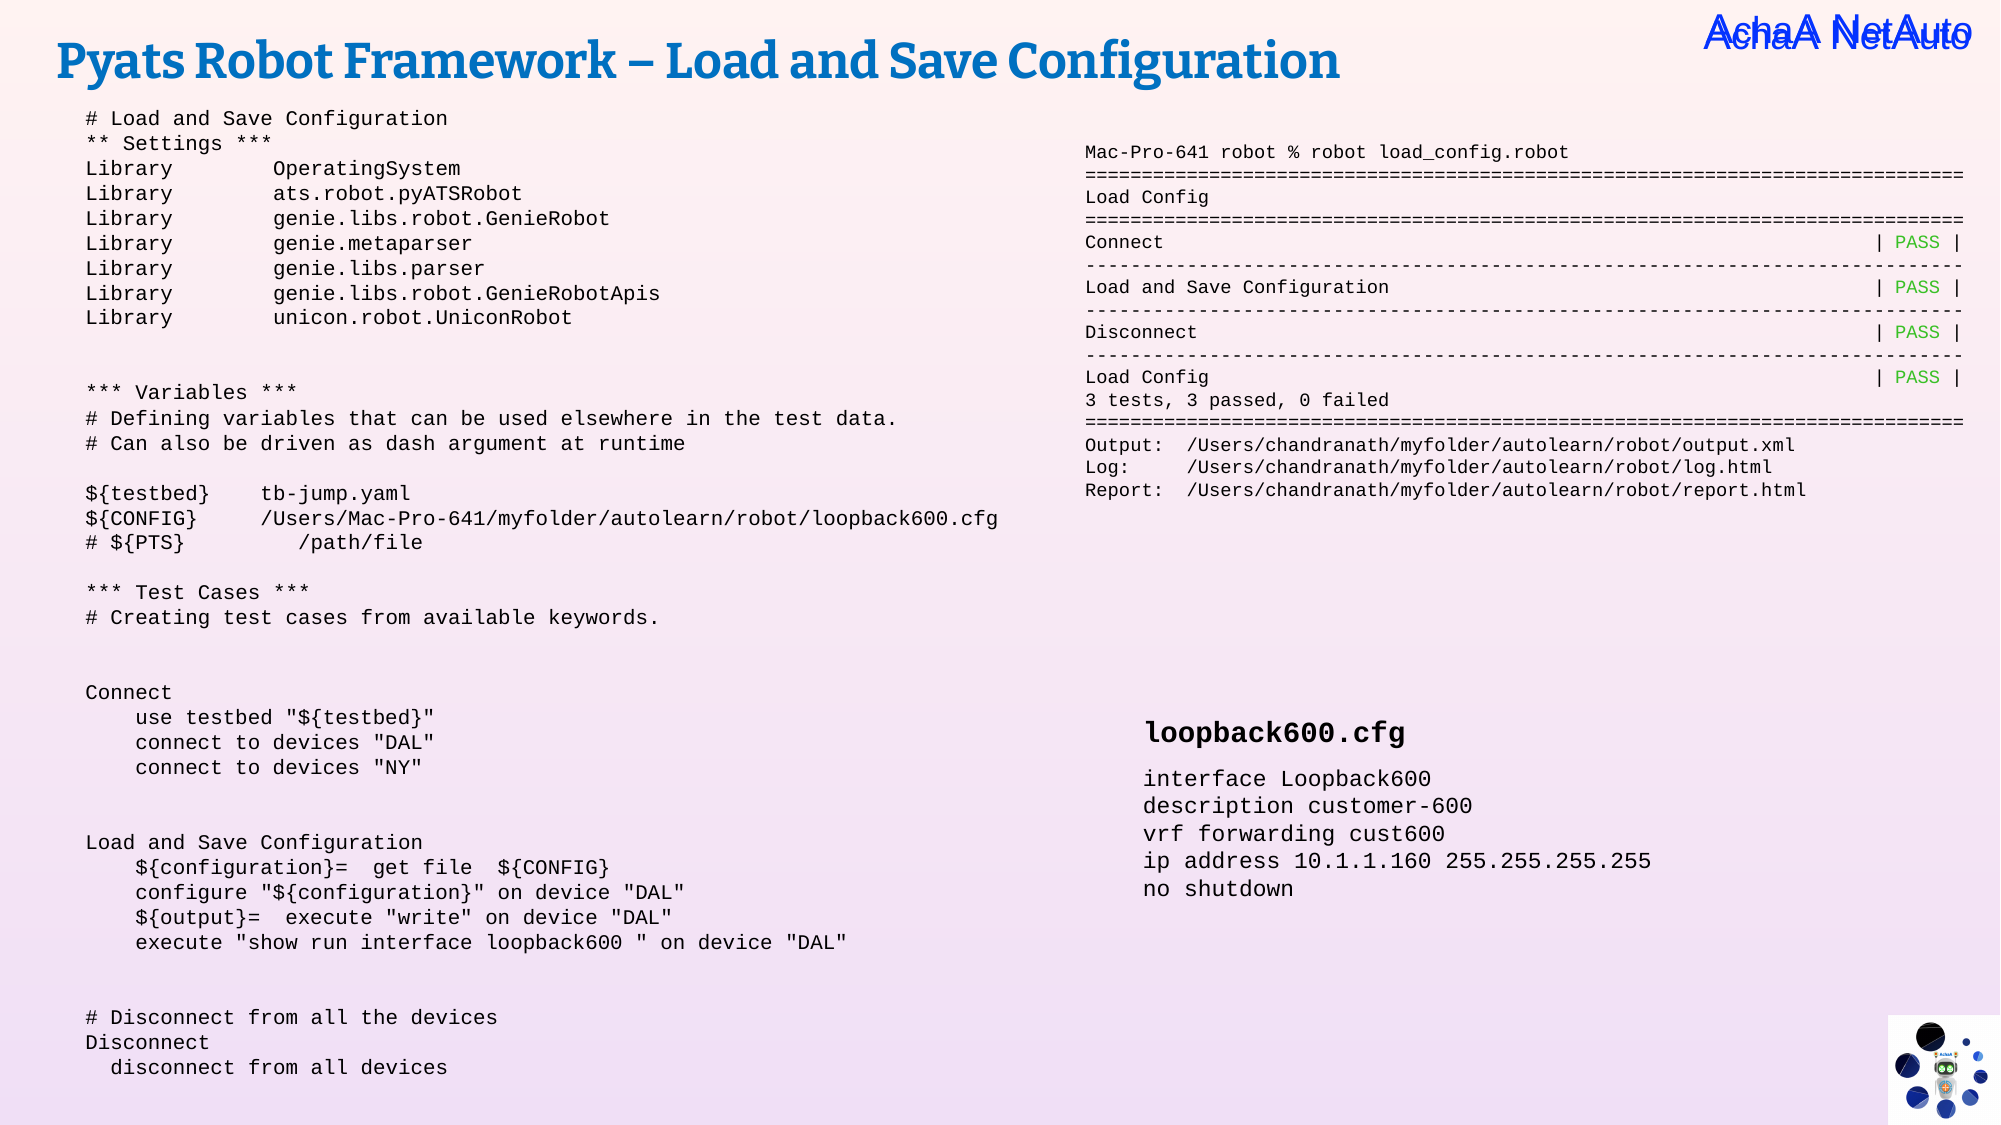

Pyats Robot Framework – Load and Save Configuration
# Load and Save Configuration
** Settings ***
Library        OperatingSystem
Library        ats.robot.pyATSRobot
Library        genie.libs.robot.GenieRobot
Library        genie.metaparser
Library        genie.libs.parser
Library        genie.libs.robot.GenieRobotApis
Library        unicon.robot.UniconRobot

*** Variables ***
# Defining variables that can be used elsewhere in the test data.
# Can also be driven as dash argument at runtime

${testbed}    tb-jump.yaml
${CONFIG}     /Users/Mac-Pro-641/myfolder/autolearn/robot/loopback600.cfg
# ${PTS}         /path/file

*** Test Cases ***
# Creating test cases from available keywords.

Connect
    use testbed "${testbed}"
    connect to devices "DAL"
    connect to devices "NY"

Load and Save Configuration
    ${configuration}=  get file  ${CONFIG}
    configure "${configuration}" on device "DAL"
    ${output}=  execute "write" on device "DAL"
    execute "show run interface loopback600 " on device "DAL"

# Disconnect from all the devices
Disconnect
  disconnect from all devices
Mac-Pro-641 robot % robot load_config.robot
==============================================================================
Load Config
==============================================================================
Connect                                                               | PASS |
------------------------------------------------------------------------------
Load and Save Configuration                                           | PASS |
------------------------------------------------------------------------------
Disconnect                                                            | PASS |
------------------------------------------------------------------------------
Load Config                                                           | PASS |
3 tests, 3 passed, 0 failed
==============================================================================
Output:  /Users/chandranath/myfolder/autolearn/robot/output.xml
Log:     /Users/chandranath/myfolder/autolearn/robot/log.html
Report:  /Users/chandranath/myfolder/autolearn/robot/report.html
loopback600.cfg
interface Loopback600
description customer-600
vrf forwarding cust600
ip address 10.1.1.160 255.255.255.255
no shutdown